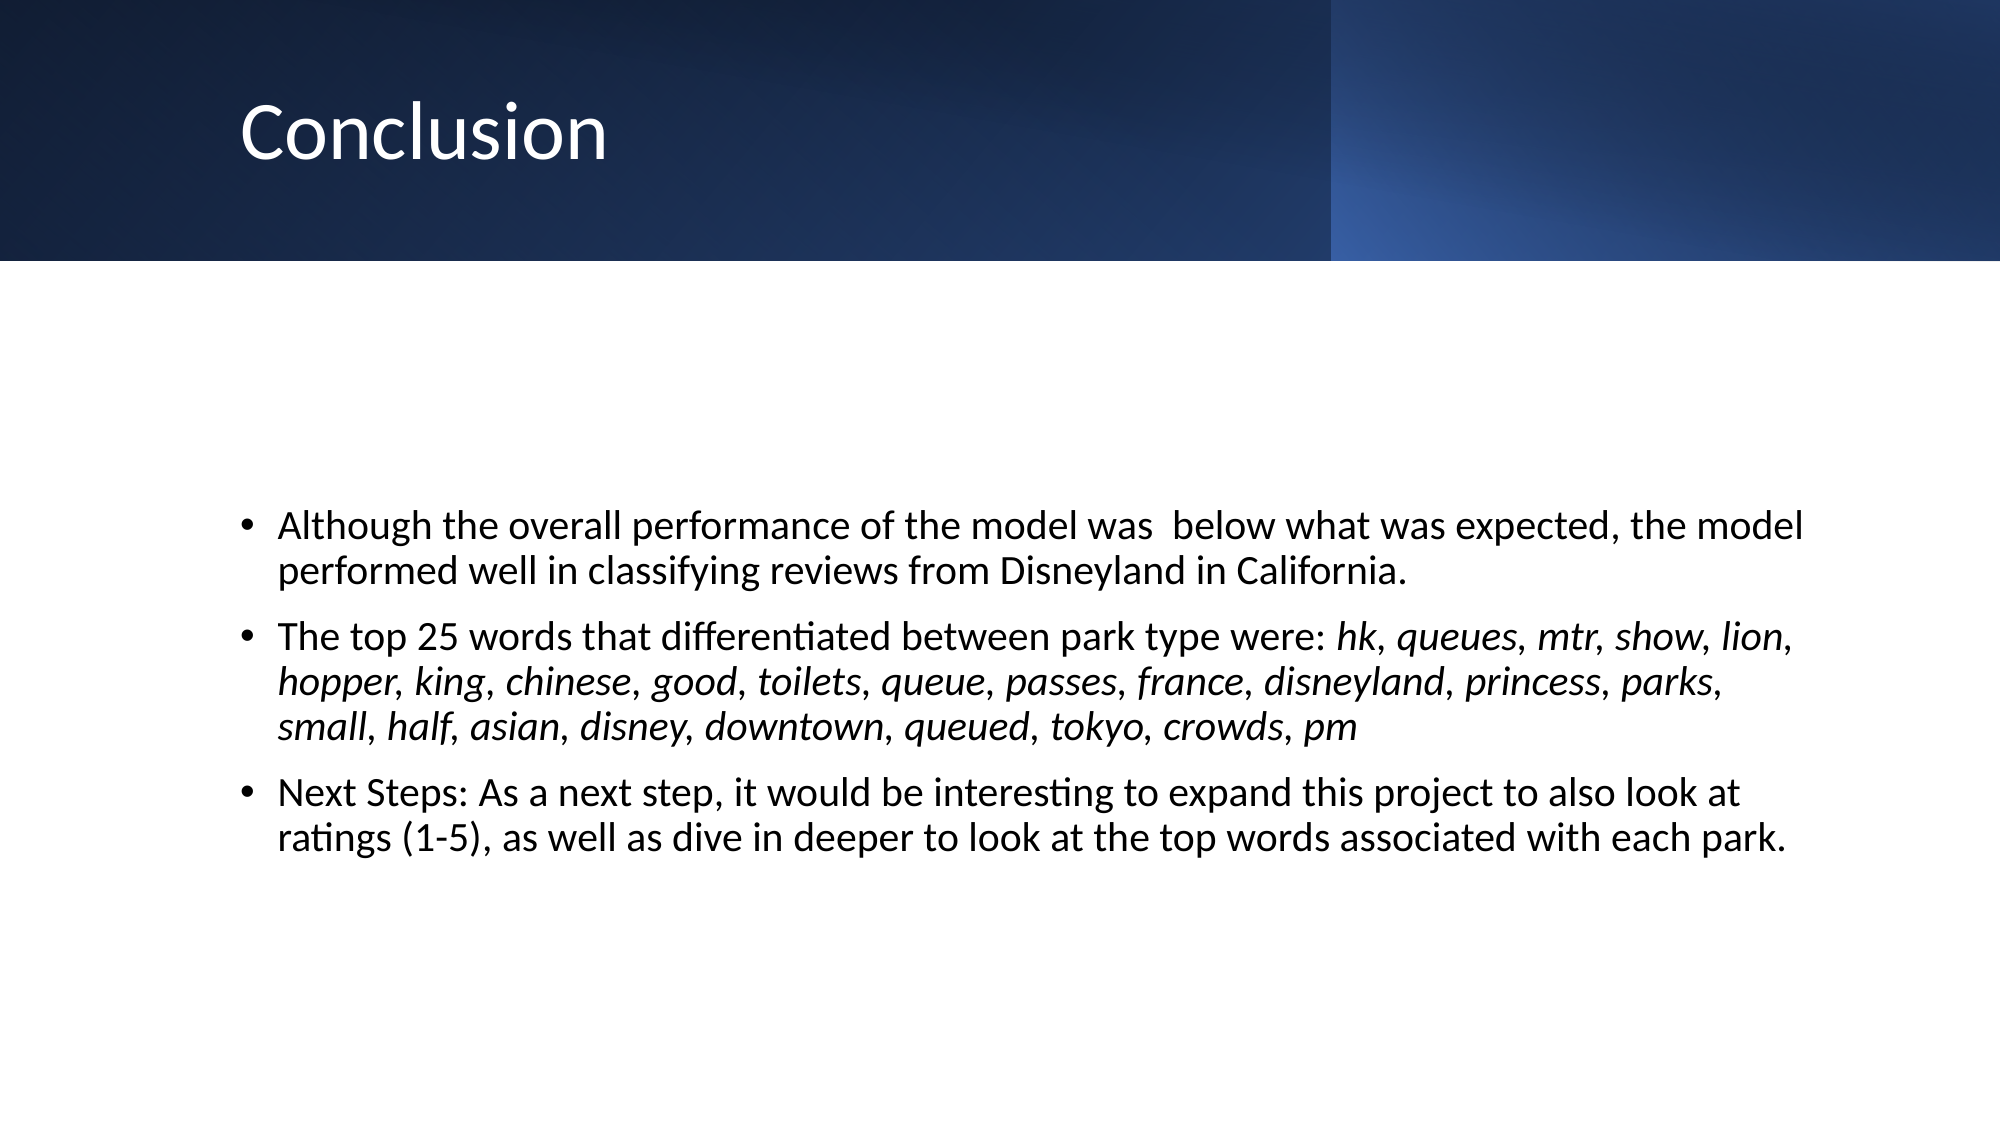

# Conclusion
Although the overall performance of the model was  below what was expected, the model performed well in classifying reviews from Disneyland in California.
The top 25 words that differentiated between park type were: hk, queues, mtr, show, lion, hopper, king, chinese, good, toilets, queue, passes, france, disneyland, princess, parks, small, half, asian, disney, downtown, queued, tokyo, crowds, pm
Next Steps: As a next step, it would be interesting to expand this project to also look at ratings (1-5), as well as dive in deeper to look at the top words associated with each park.